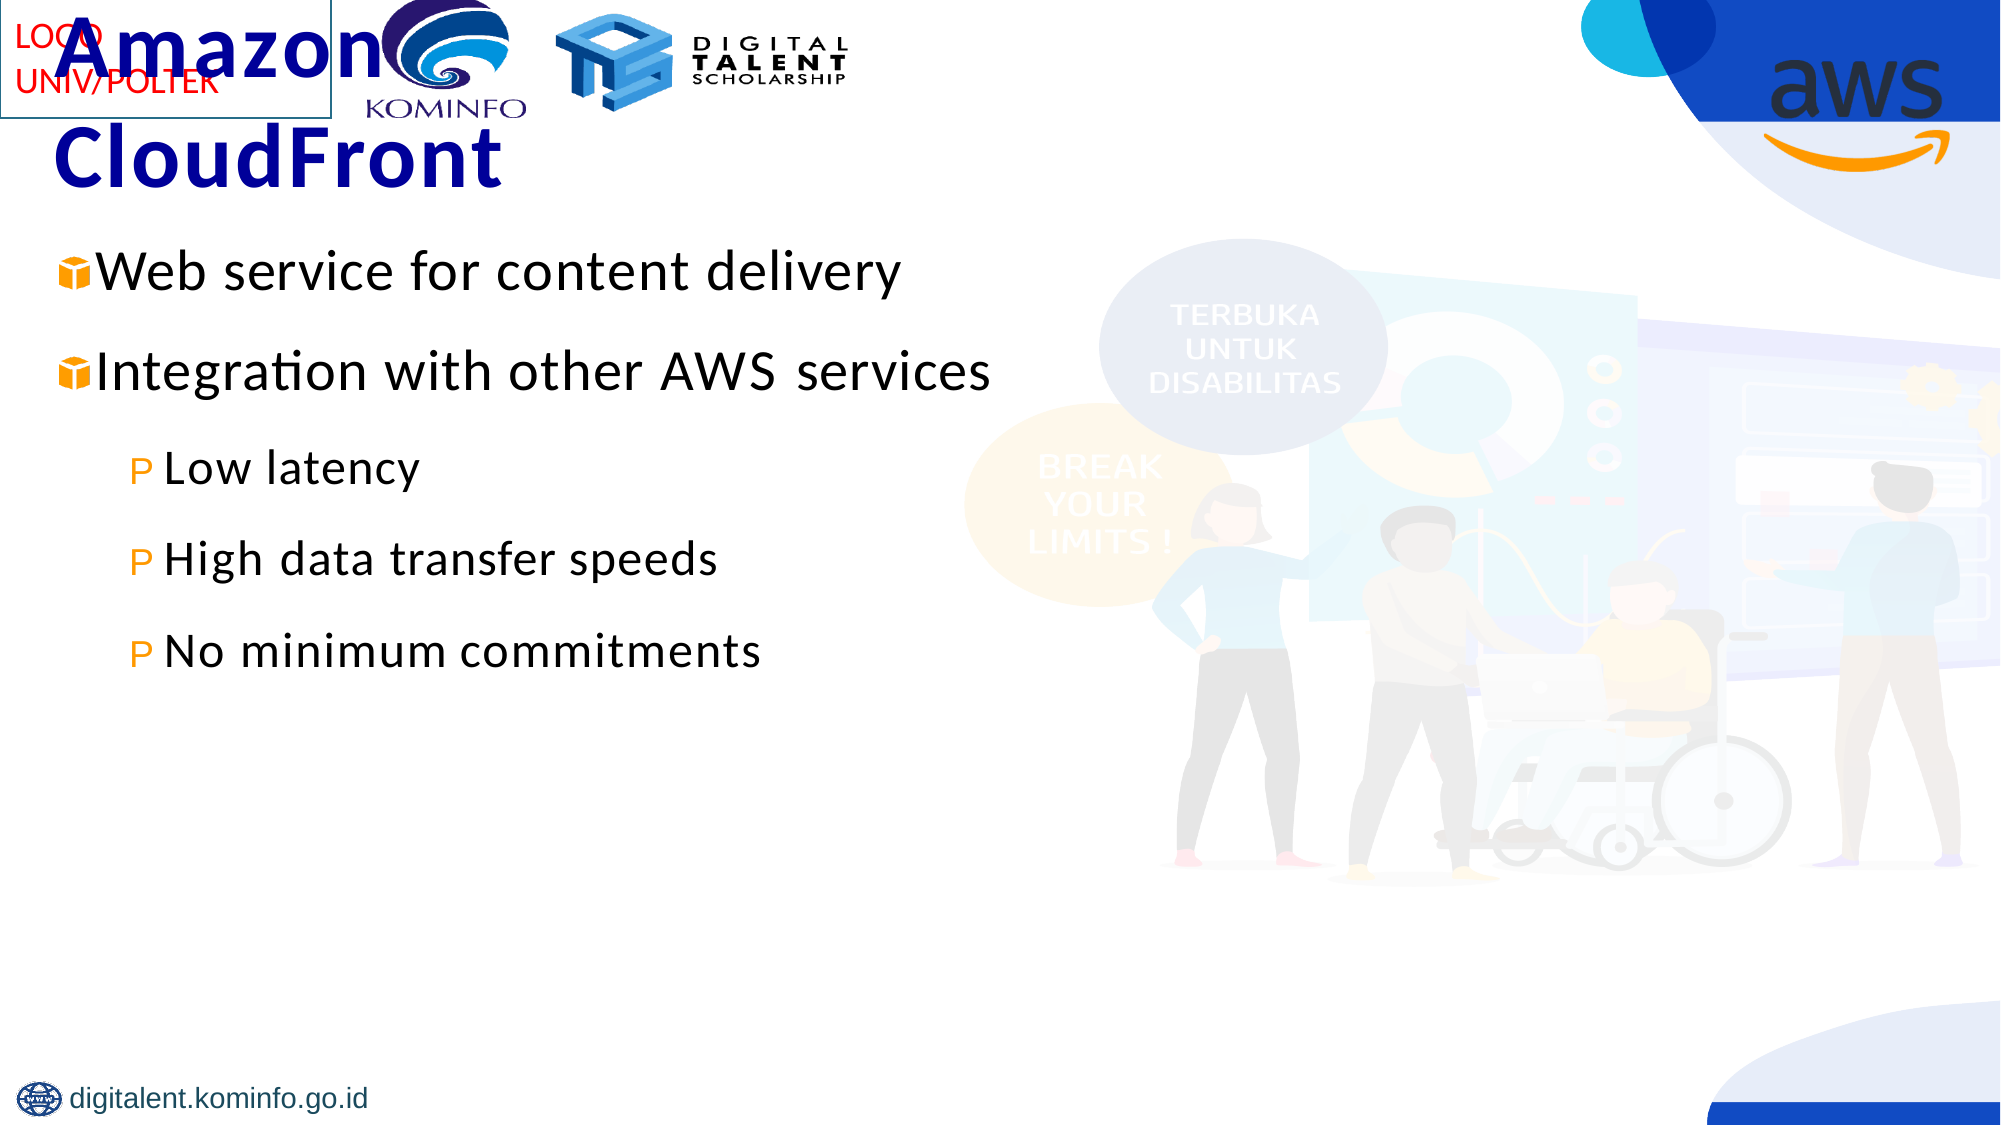

# Amazon CloudFront

Web service for content delivery  Integration with other AWS services
P Low latency
P High data transfer speeds
P No minimum commitments